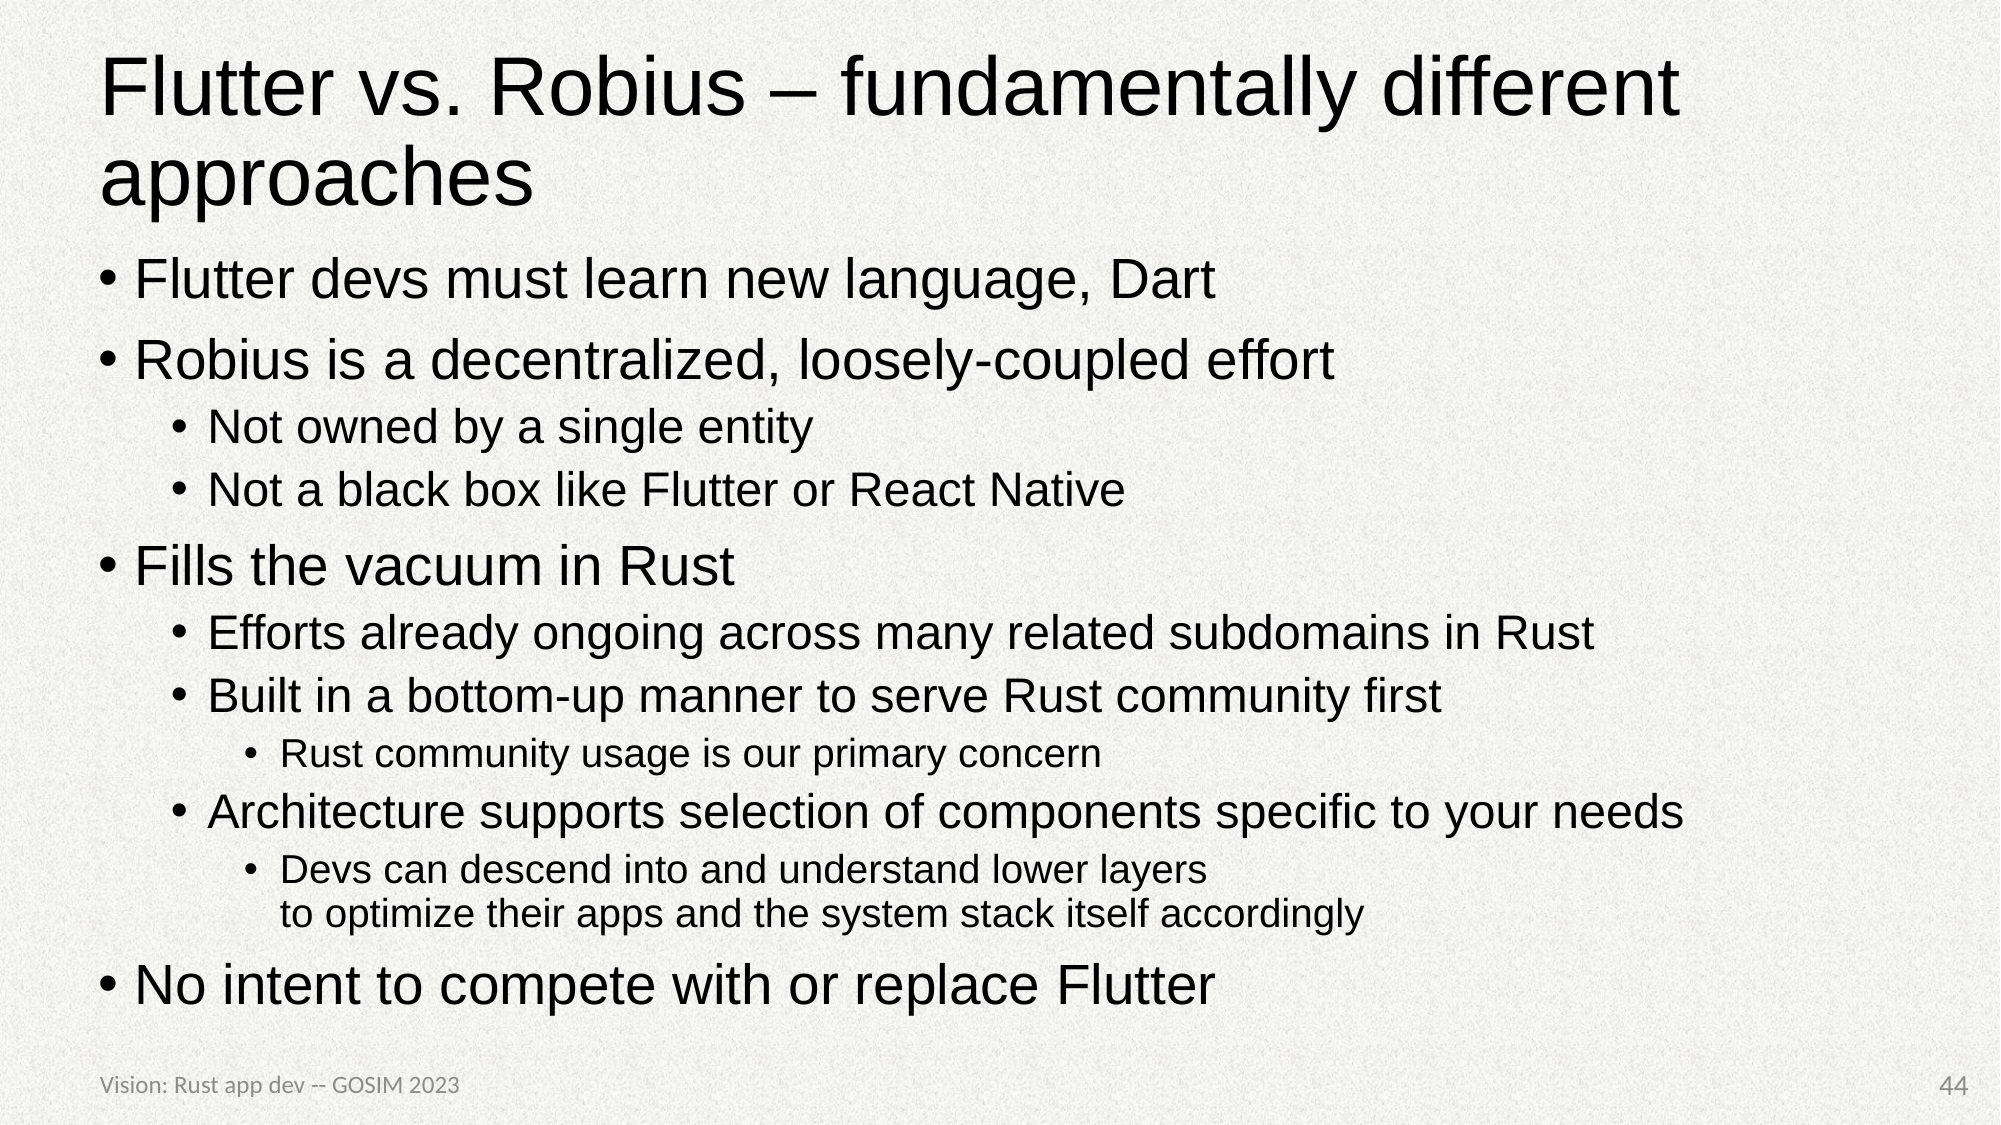

# Flutter vs. Robius – fundamentally different approaches
Flutter devs must learn new language, Dart
Robius is a decentralized, loosely-coupled effort
Not owned by a single entity
Not a black box like Flutter or React Native
Fills the vacuum in Rust
Efforts already ongoing across many related subdomains in Rust
Built in a bottom-up manner to serve Rust community first
Rust community usage is our primary concern
Architecture supports selection of components specific to your needs
Devs can descend into and understand lower layers
to optimize their apps and the system stack itself accordingly
No intent to compete with or replace Flutter
44
Vision: Rust app dev -- GOSIM 2023